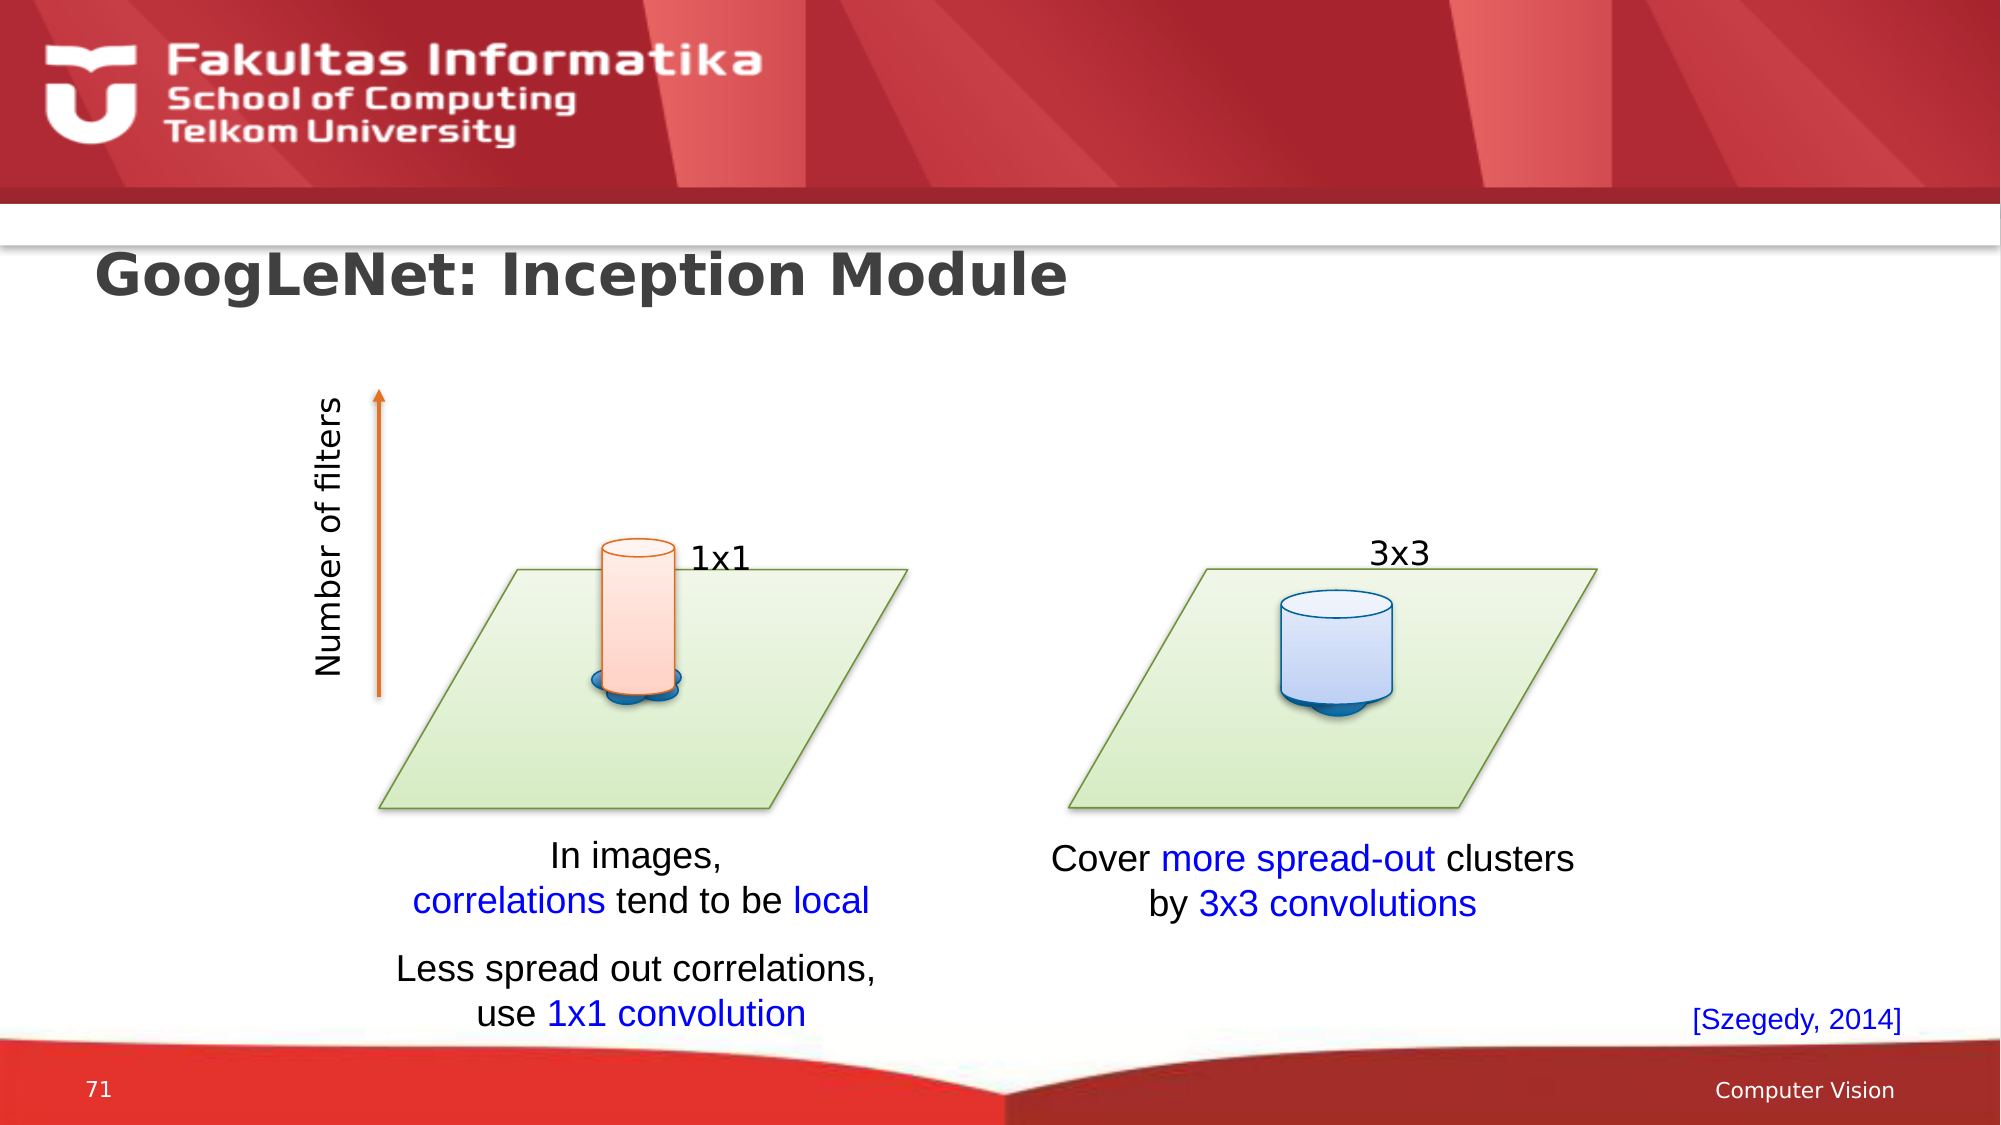

# GoogLeNet: Inception Module
Number of filters
3x3
1x1

In images,
correlations tend to be local
Cover more spread-out clusters by 3x3 convolutions
Less spread out correlations,
use 1x1 convolution
[Szegedy, 2014]
Computer Vision
71